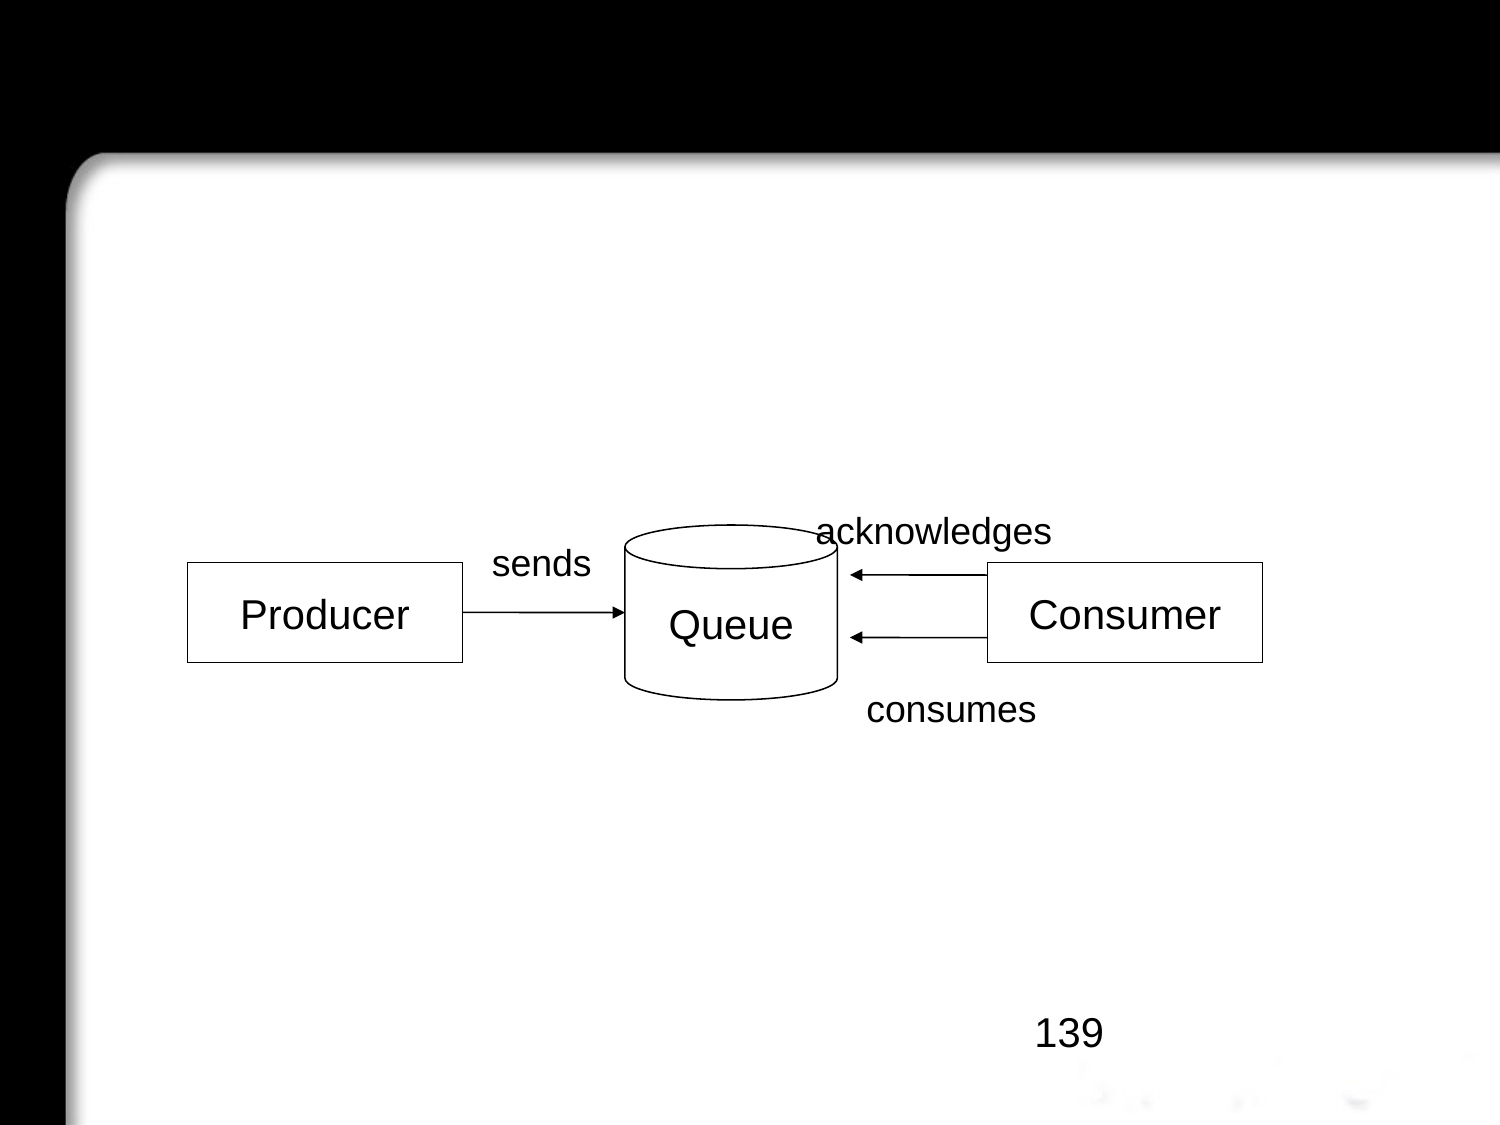

#
acknowledges
Queue
sends
Producer
Consumer

consumes